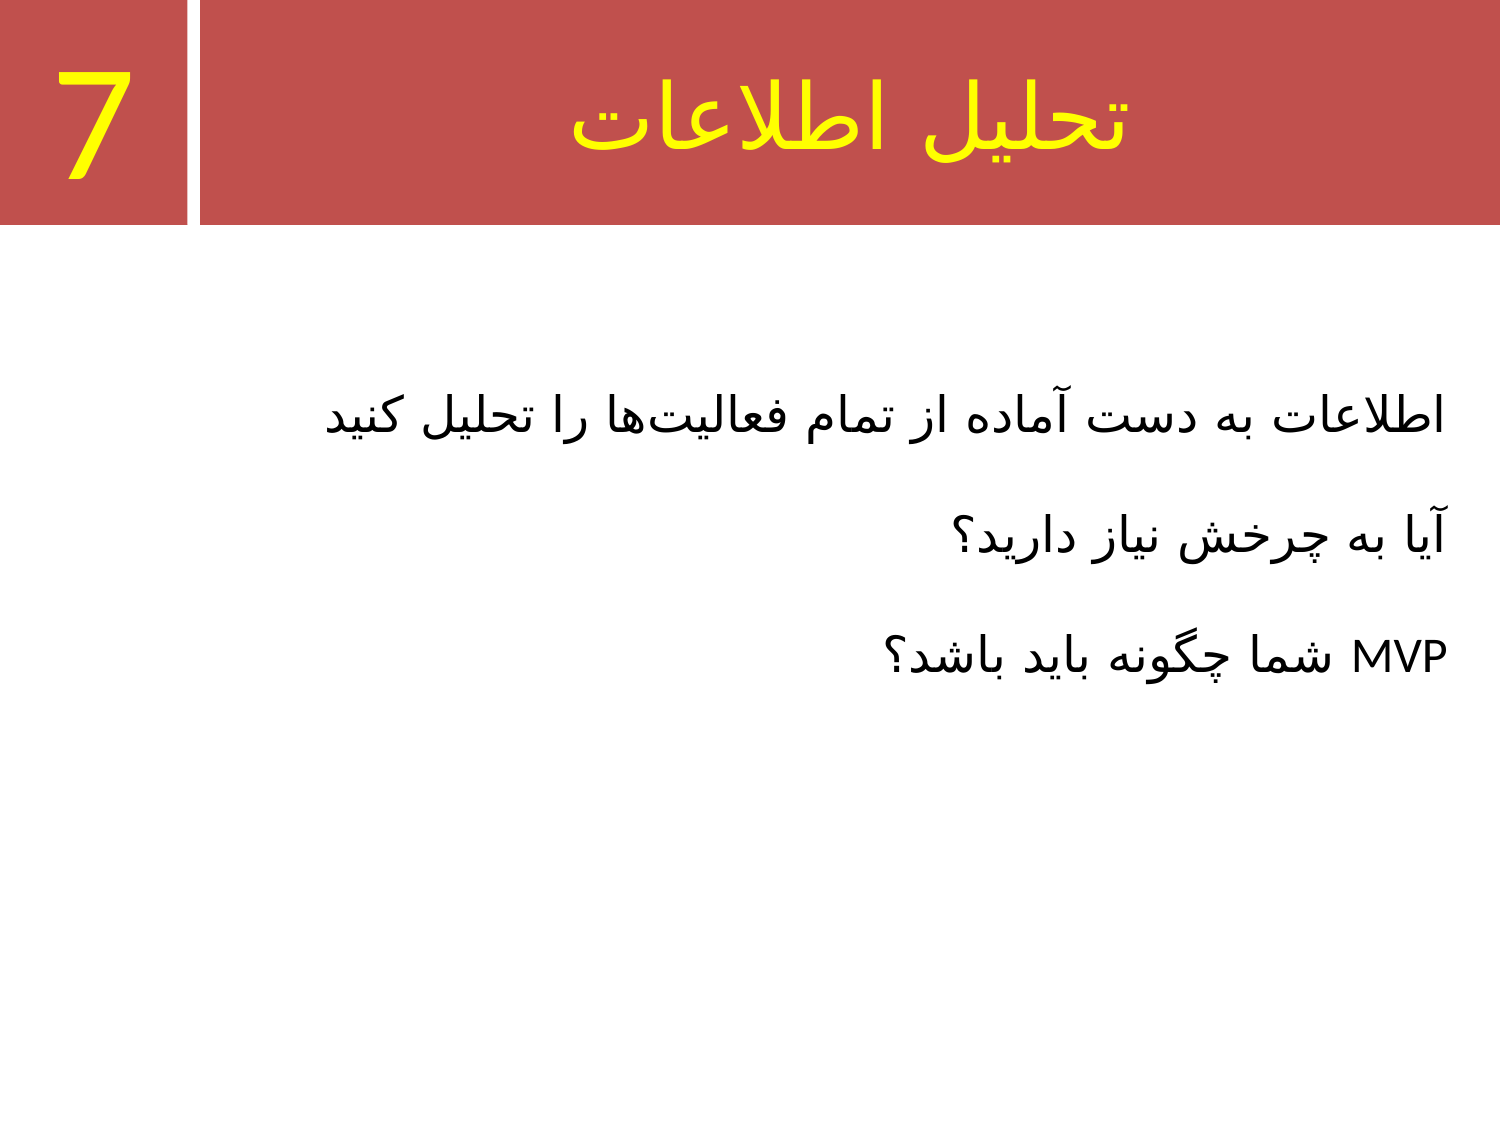

7
# تحلیل اطلاعات
اطلاعات به دست آماده از تمام فعالیت‌ها را تحلیل کنید

آیا به چرخش نیاز دارید؟

MVP شما چگونه باید باشد؟